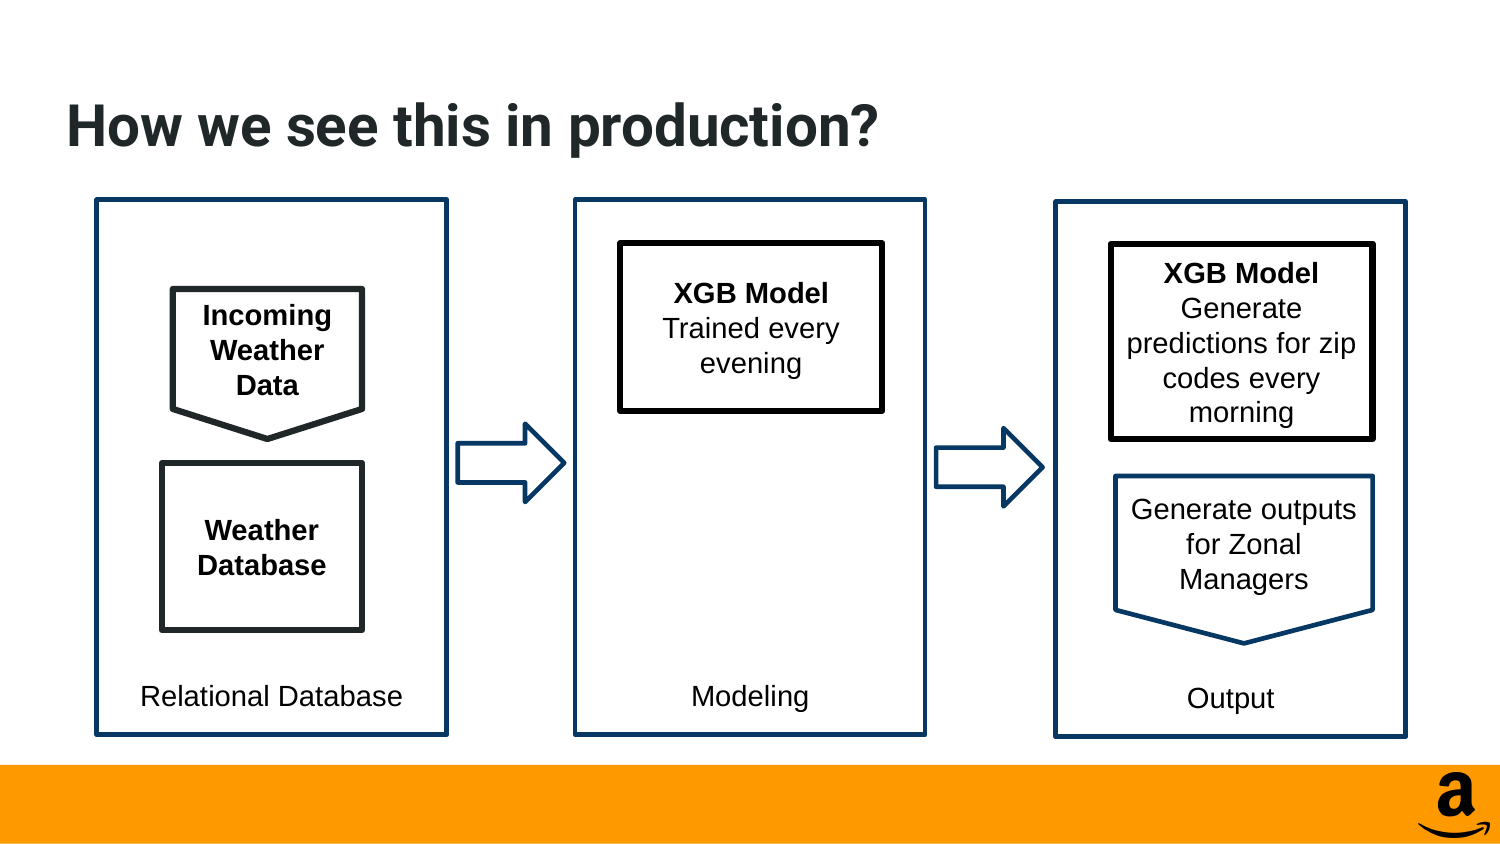

# How we see this in production?

Relational Database

Modeling

Output
XGB Model
Trained every evening
XGB Model
Generate predictions for zip codes every morning
Incoming Weather Data

Weather Database
Generate outputs for Zonal Managers